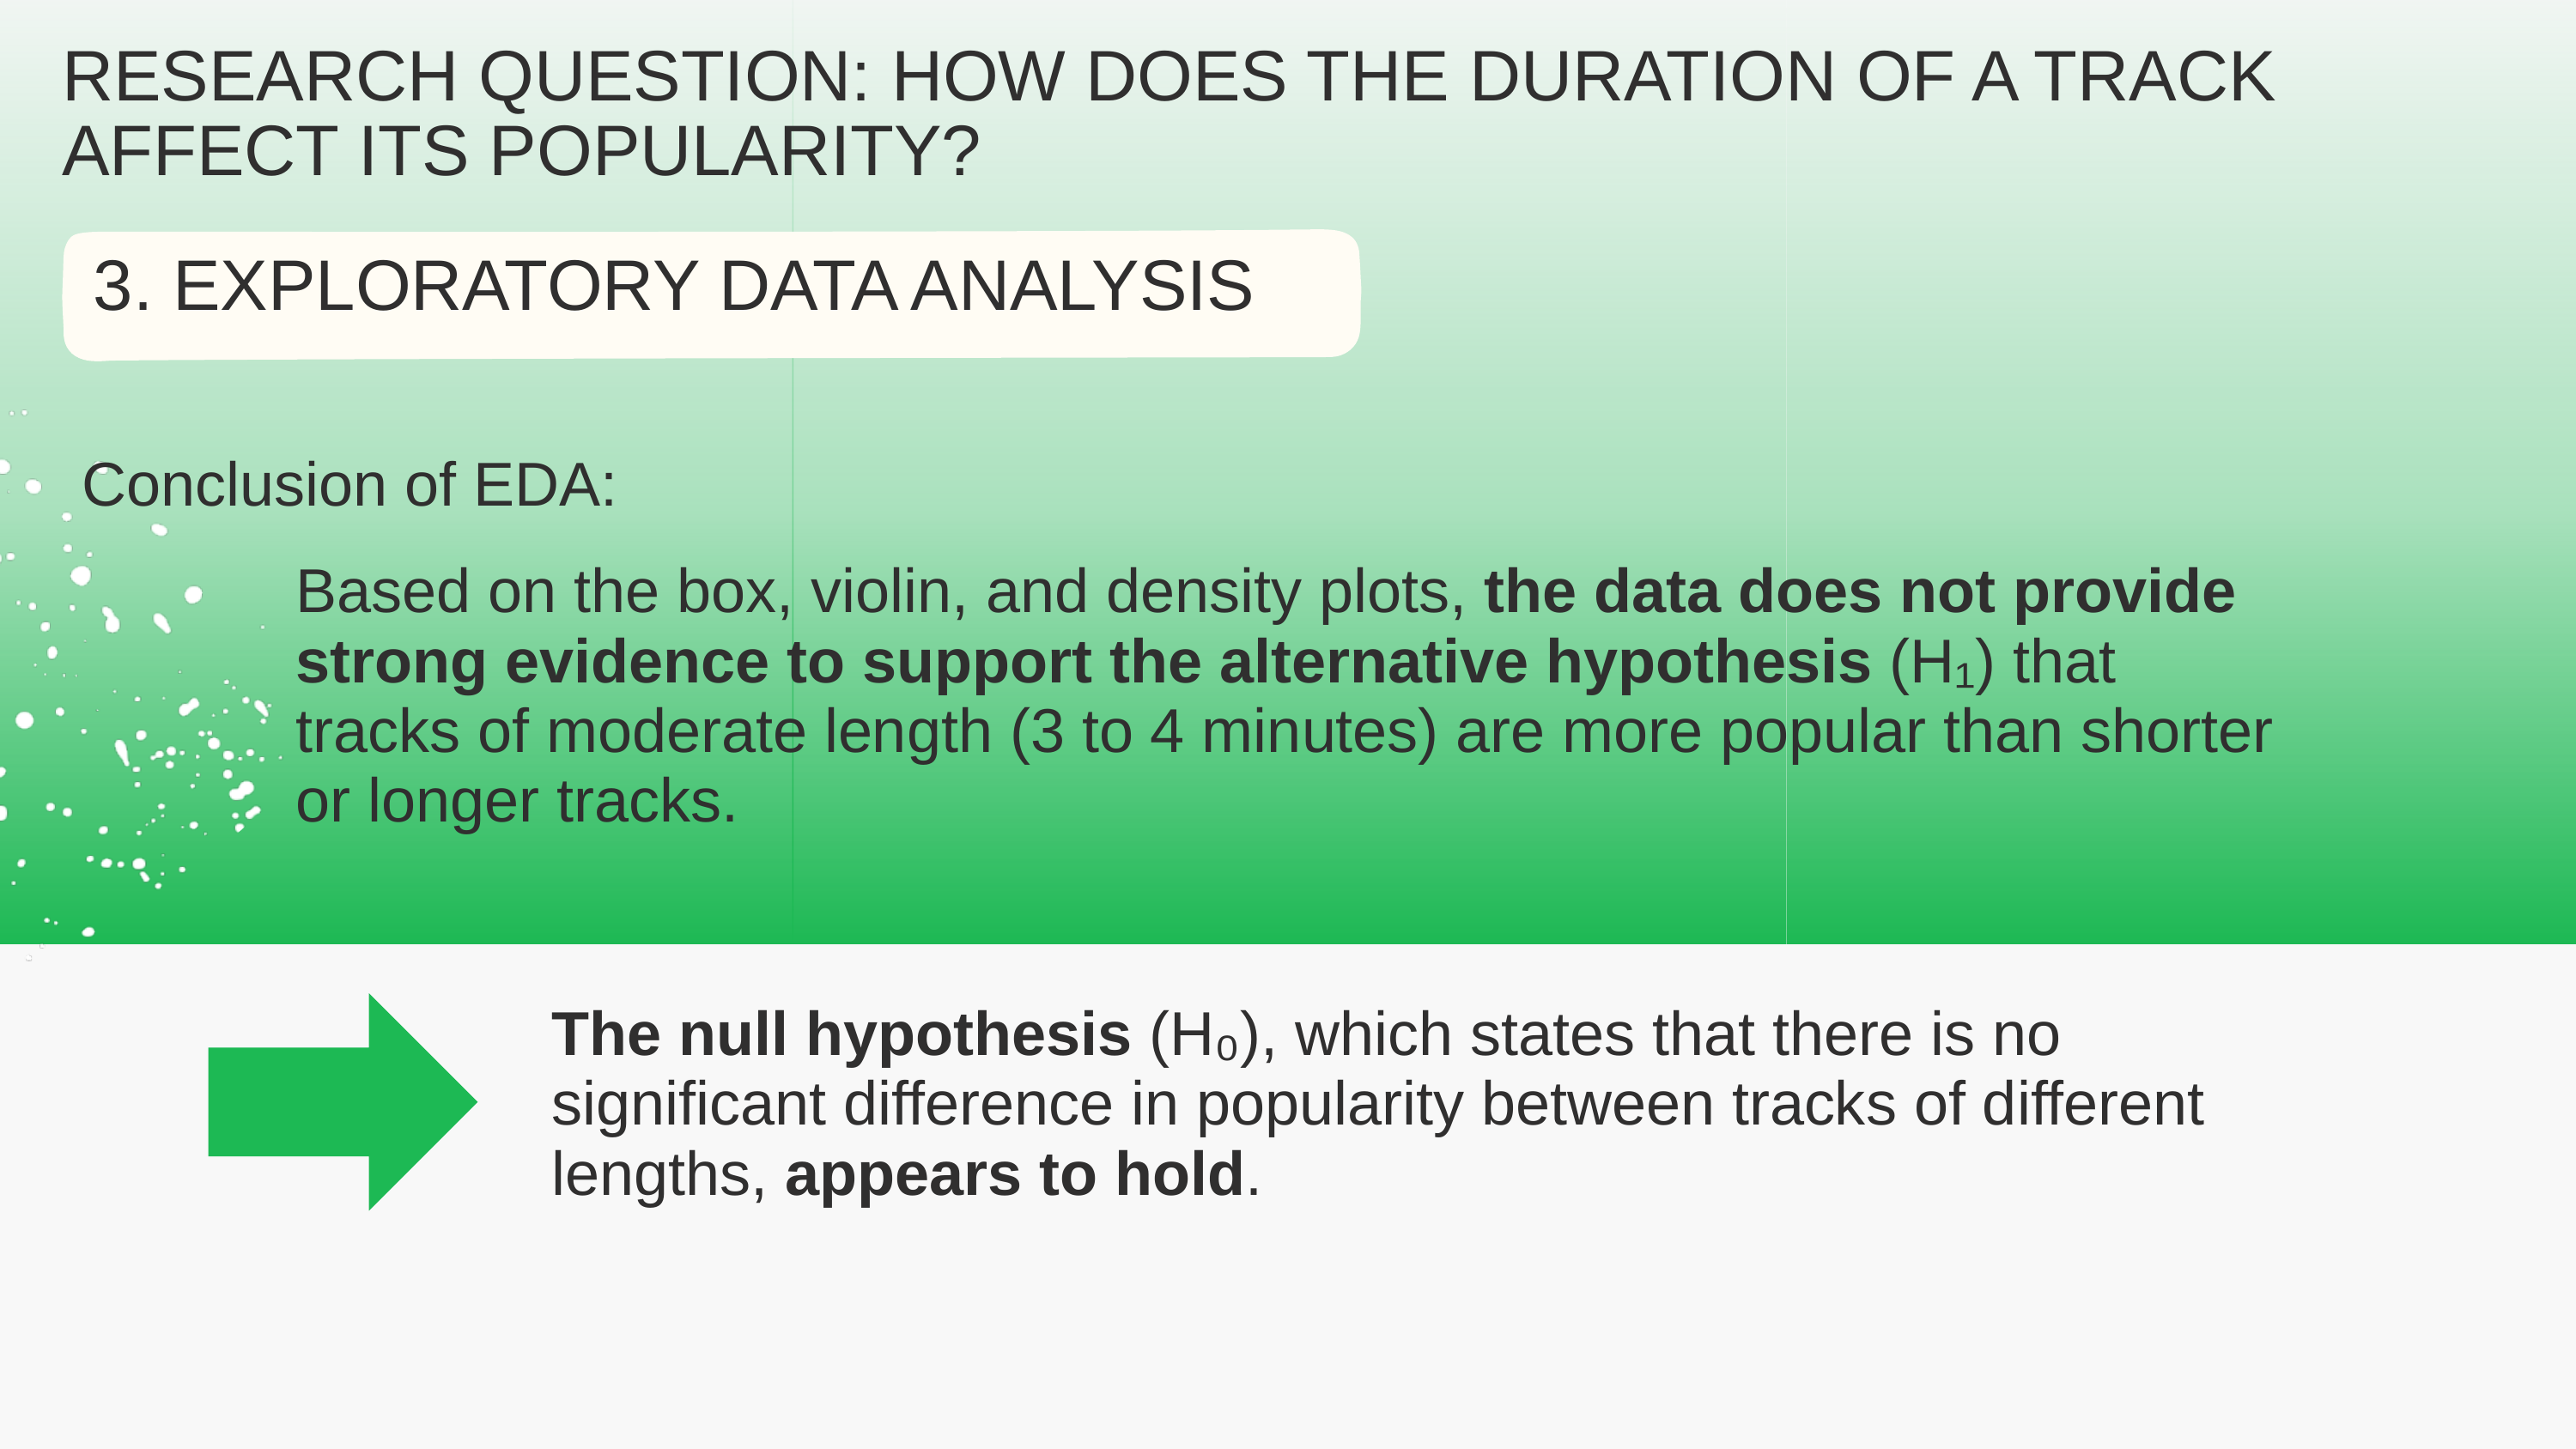

RESEARCH QUESTION: HOW DOES THE DURATION OF A TRACK AFFECT ITS POPULARITY?

3. EXPLORATORY DATA ANALYSIS

Conclusion of EDA:
Based on the box, violin, and density plots, the data does not provide strong evidence to support the alternative hypothesis (H₁) that tracks of moderate length (3 to 4 minutes) are more popular than shorter or longer tracks.

The null hypothesis (H₀), which states that there is no significant difference in popularity between tracks of different lengths, appears to hold.